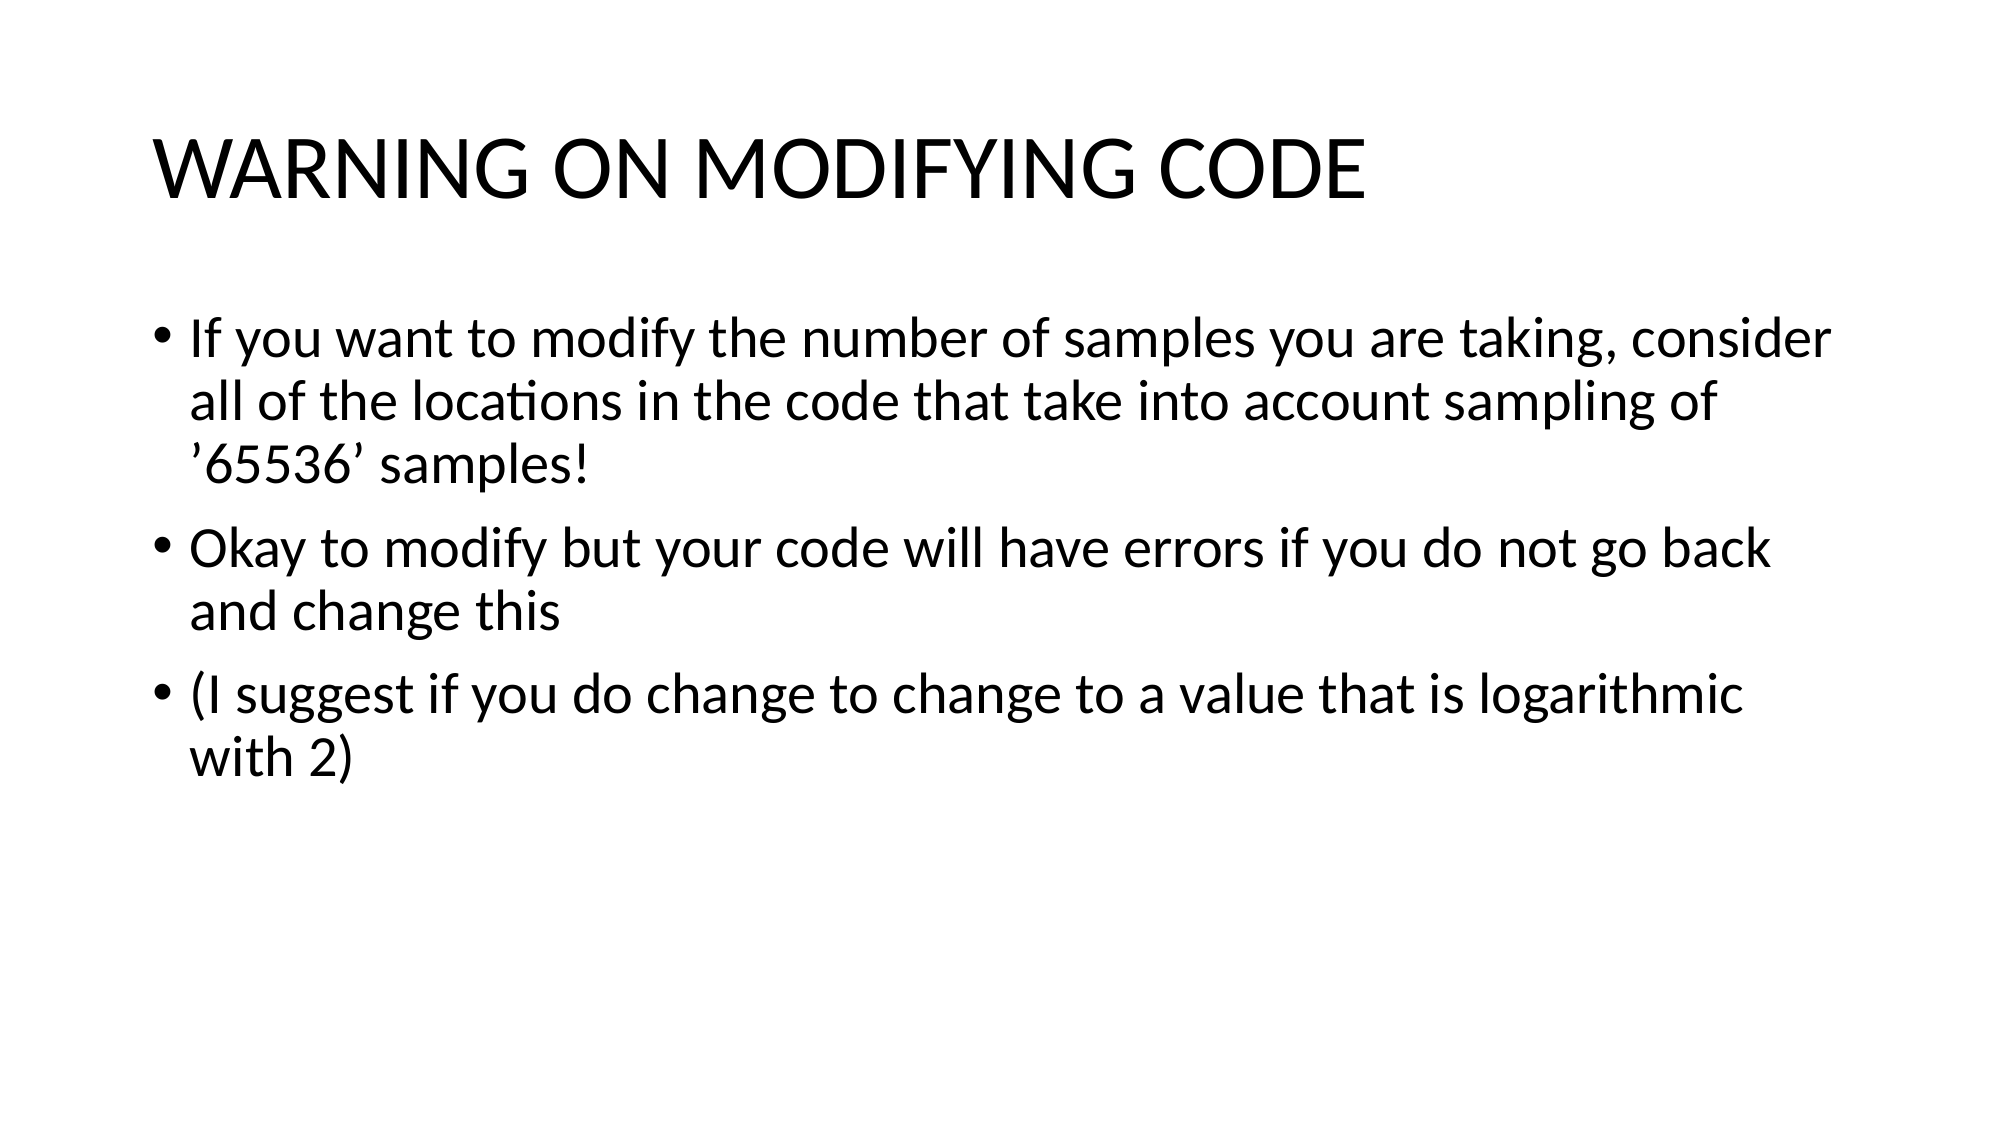

# WARNING ON MODIFYING CODE
If you want to modify the number of samples you are taking, consider all of the locations in the code that take into account sampling of ’65536’ samples!
Okay to modify but your code will have errors if you do not go back and change this
(I suggest if you do change to change to a value that is logarithmic with 2)